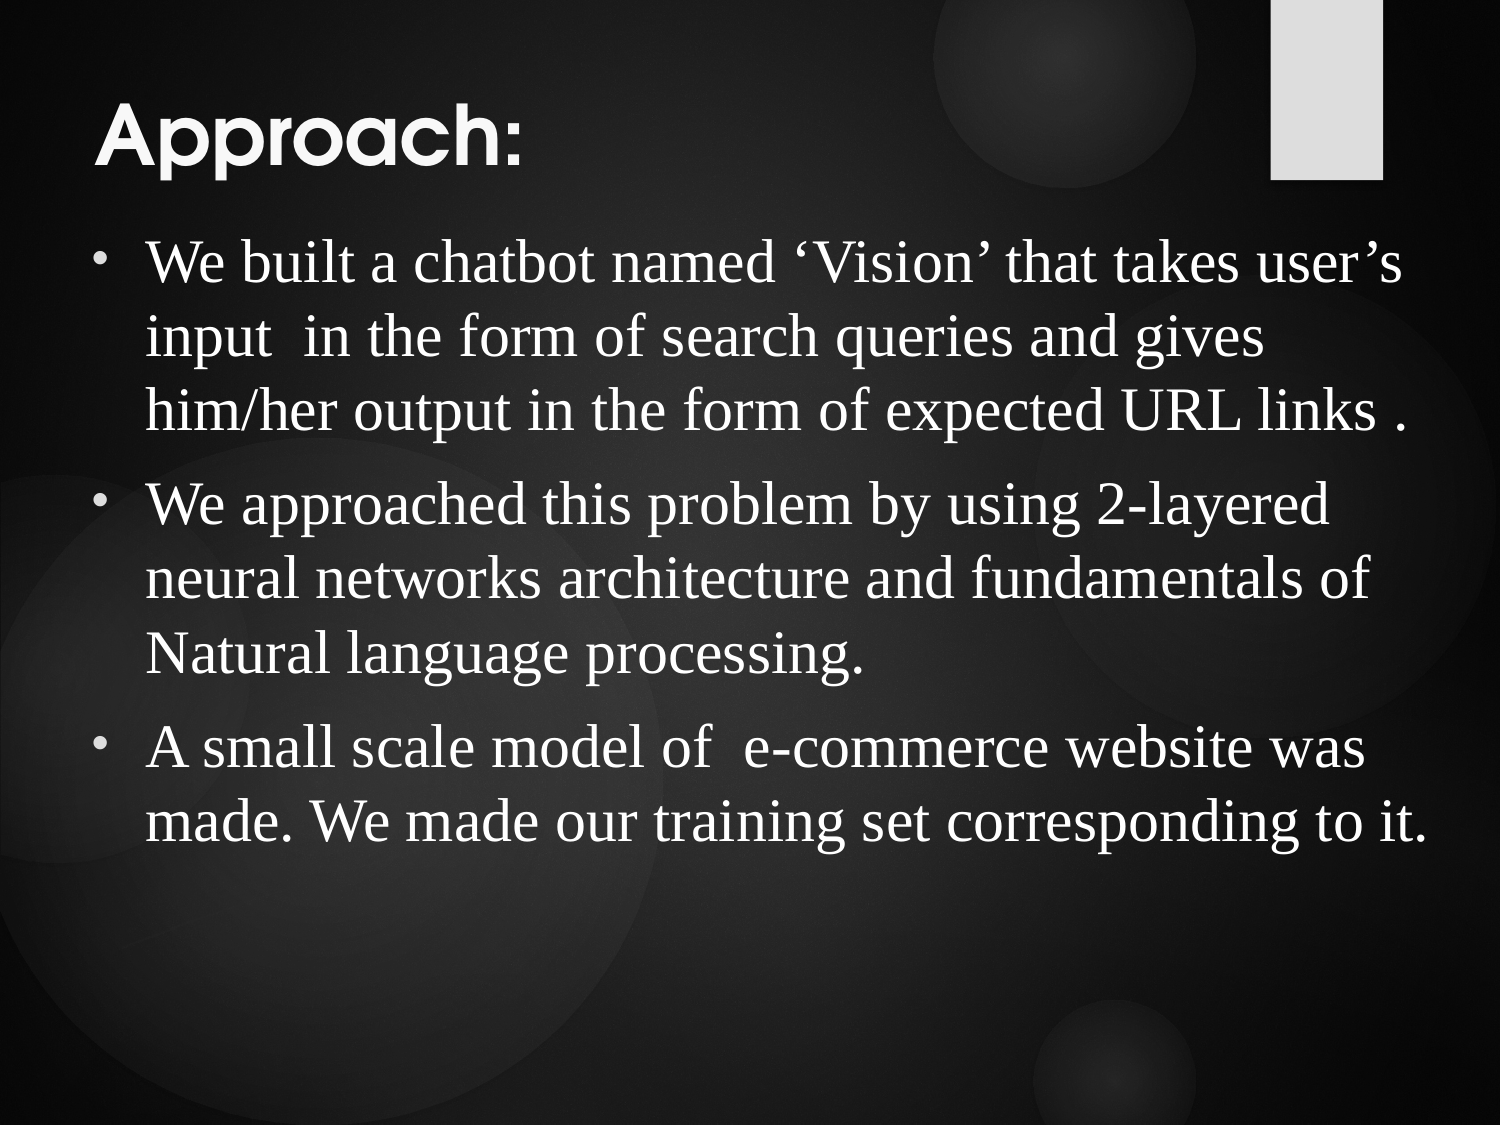

# Approach:
We built a chatbot named ‘Vision’ that takes user’s input  in the form of search queries and gives him/her output in the form of expected URL links .
We approached this problem by using 2-layered neural networks architecture and fundamentals of Natural language processing.
A small scale model of  e-commerce website was made. We made our training set corresponding to it.